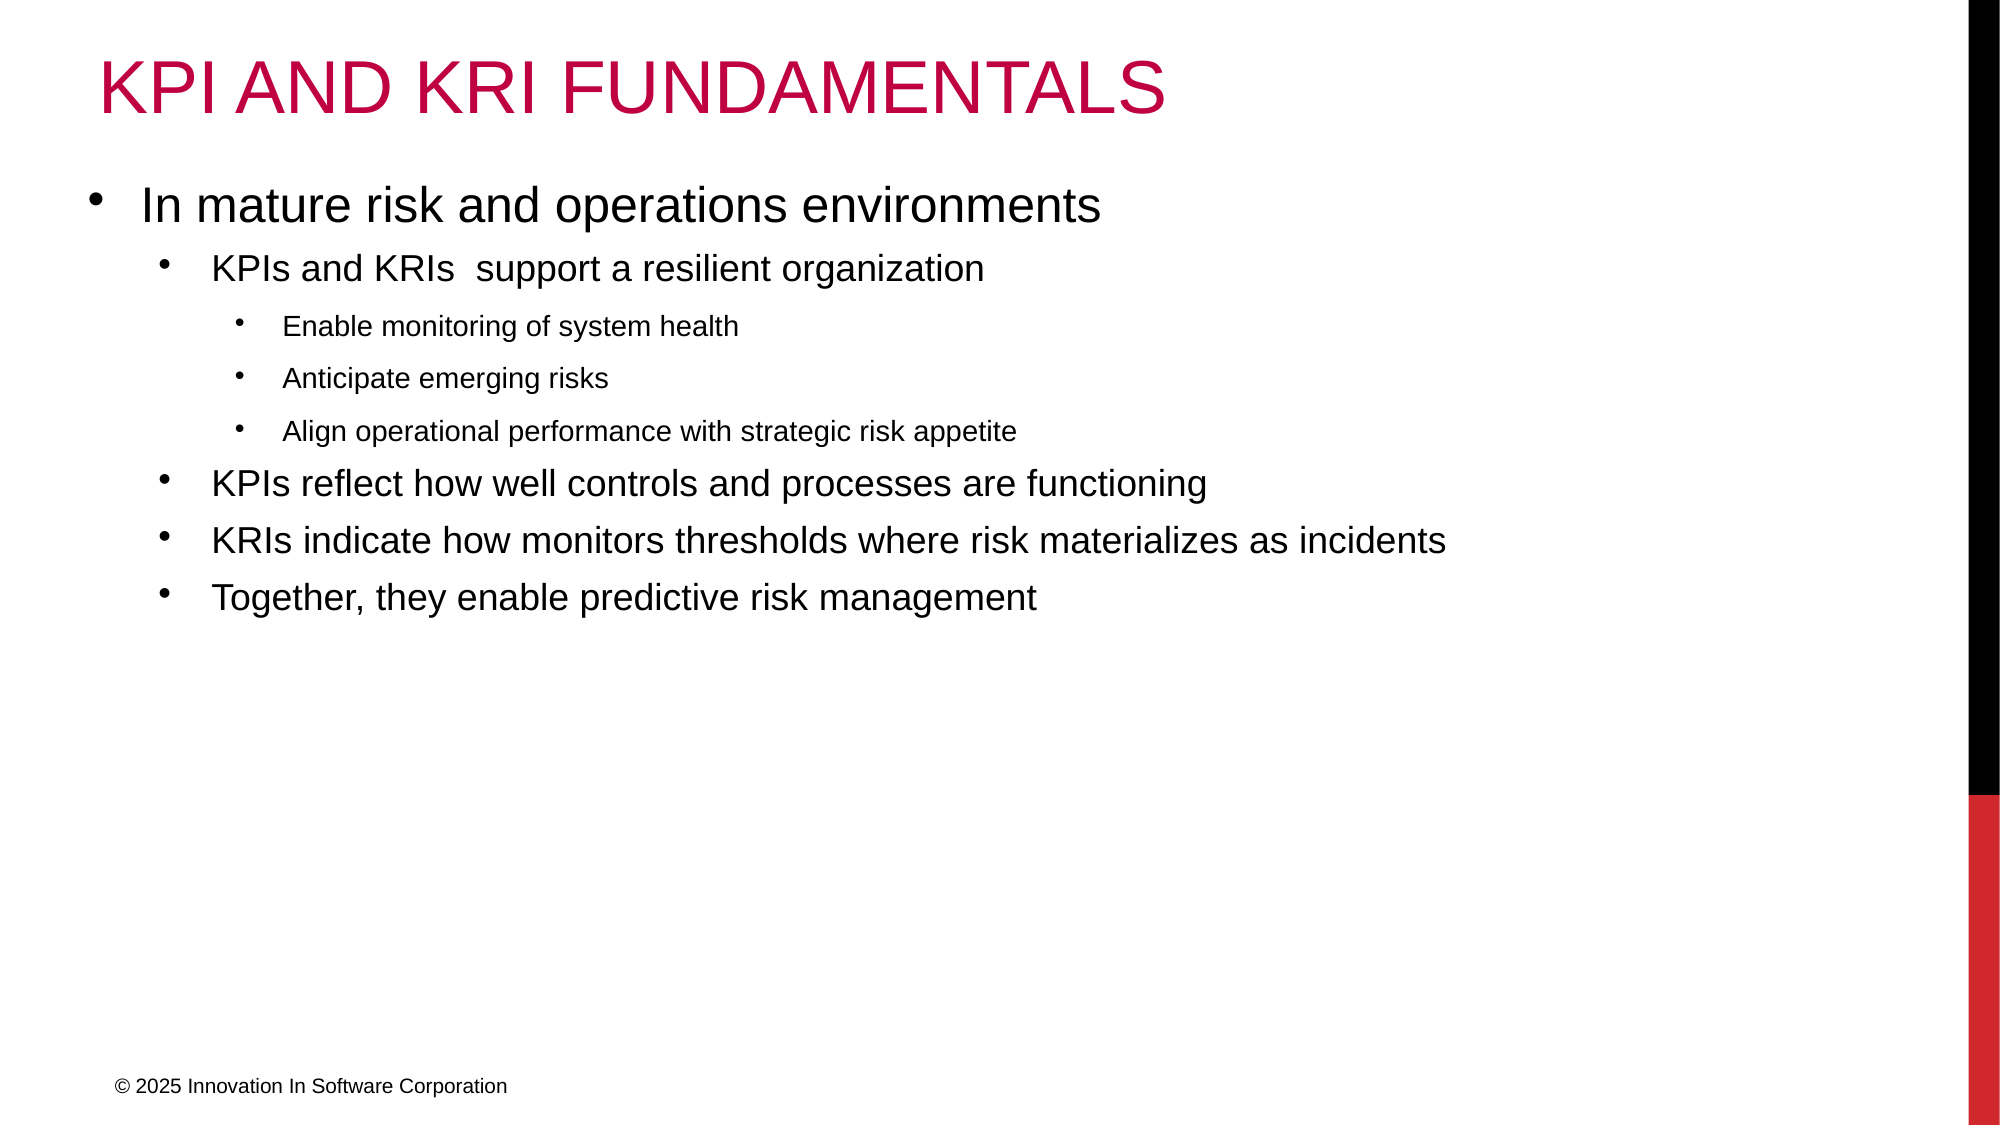

# KPI and KRI Fundamentals
In mature risk and operations environments
KPIs and KRIs  support a resilient organization
Enable monitoring of system health
Anticipate emerging risks
Align operational performance with strategic risk appetite
KPIs reflect how well controls and processes are functioning
KRIs indicate how monitors thresholds where risk materializes as incidents
Together, they enable predictive risk management
© 2025 Innovation In Software Corporation